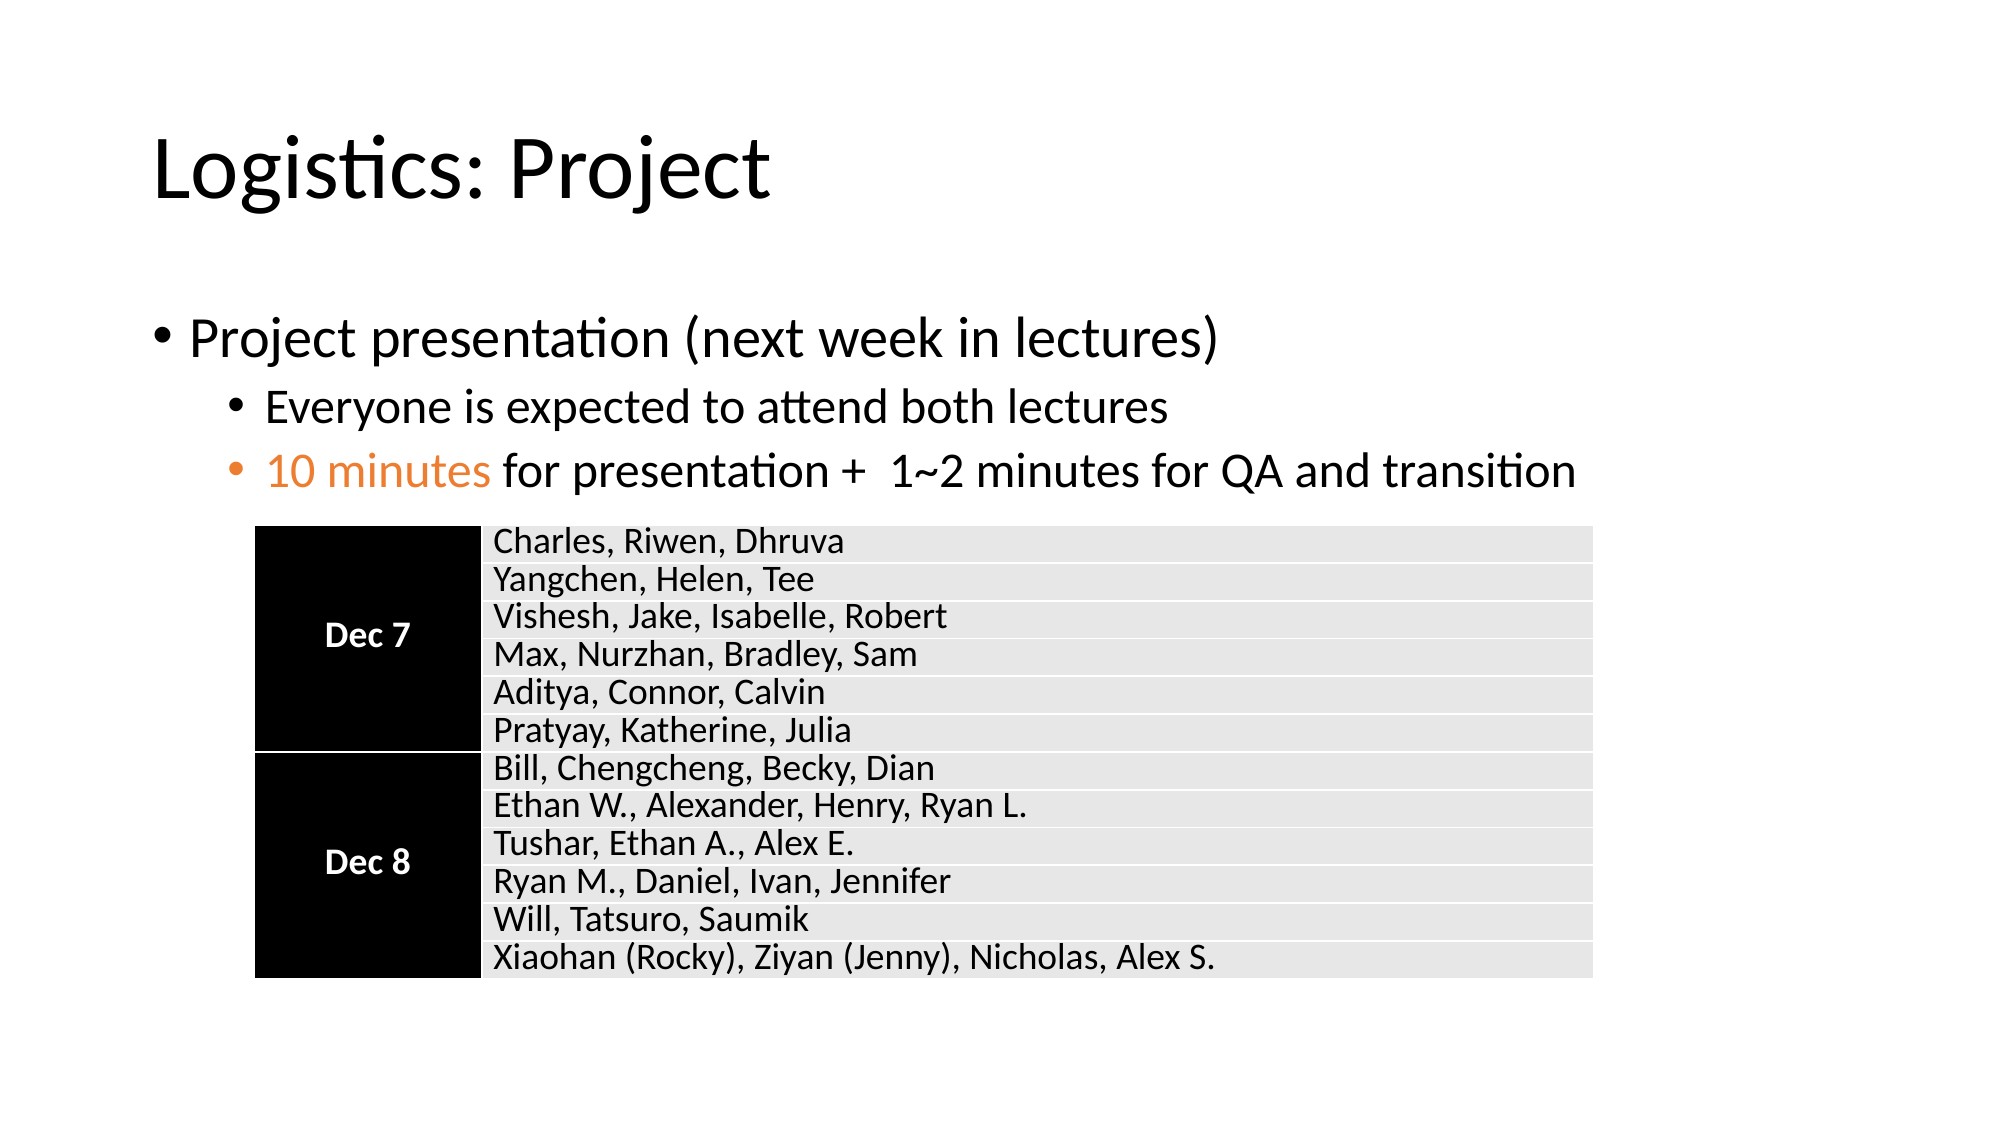

# Logistics: Project
Project presentation (next week in lectures)
Everyone is expected to attend both lectures
10 minutes for presentation +  1~2 minutes for QA and transition

| Dec 7 | Charles, Riwen, Dhruva |
| --- | --- |
|  | Yangchen, Helen, Tee |
|  | Vishesh, Jake, Isabelle, Robert |
|  | Max, Nurzhan, Bradley, Sam |
|  | Aditya, Connor, Calvin |
|  | Pratyay, Katherine, Julia |
| Dec 8 | Bill, Chengcheng, Becky, Dian |
|  | Ethan W., Alexander, Henry, Ryan L. |
|  | Tushar, Ethan A., Alex E. |
|  | Ryan M., Daniel, Ivan, Jennifer |
|  | Will, Tatsuro, Saumik |
|  | Xiaohan (Rocky), Ziyan (Jenny), Nicholas, Alex S. |